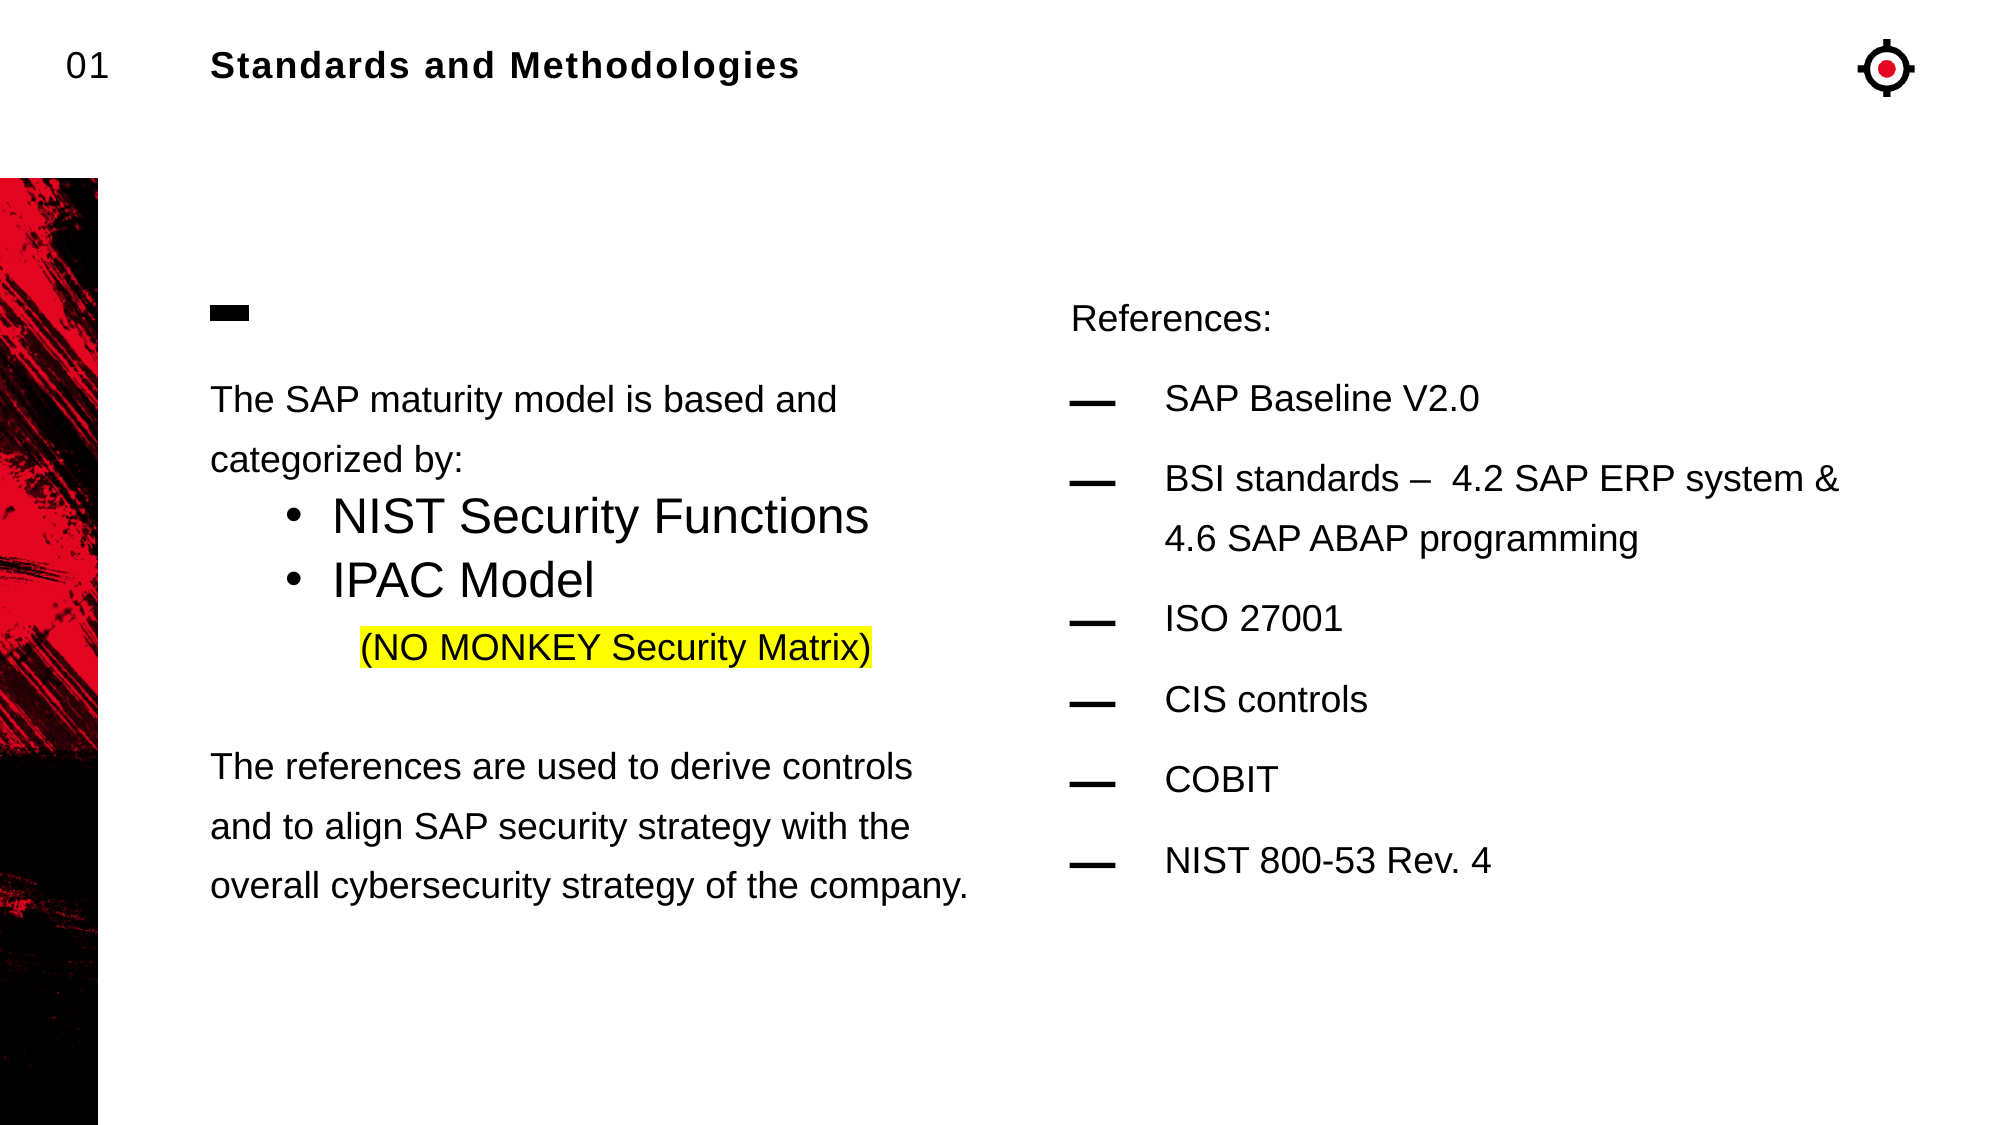

01
Standards and Methodologies
References:
SAP Baseline V2.0
BSI standards –  4.2 SAP ERP system & 4.6 SAP ABAP programming
ISO 27001
CIS controls
COBIT
NIST 800-53 Rev. 4
The SAP maturity model is based and categorized by:
NIST Security Functions
IPAC Model
	(NO MONKEY Security Matrix)

The references are used to derive controls and to align SAP security strategy with the overall cybersecurity strategy of the company.